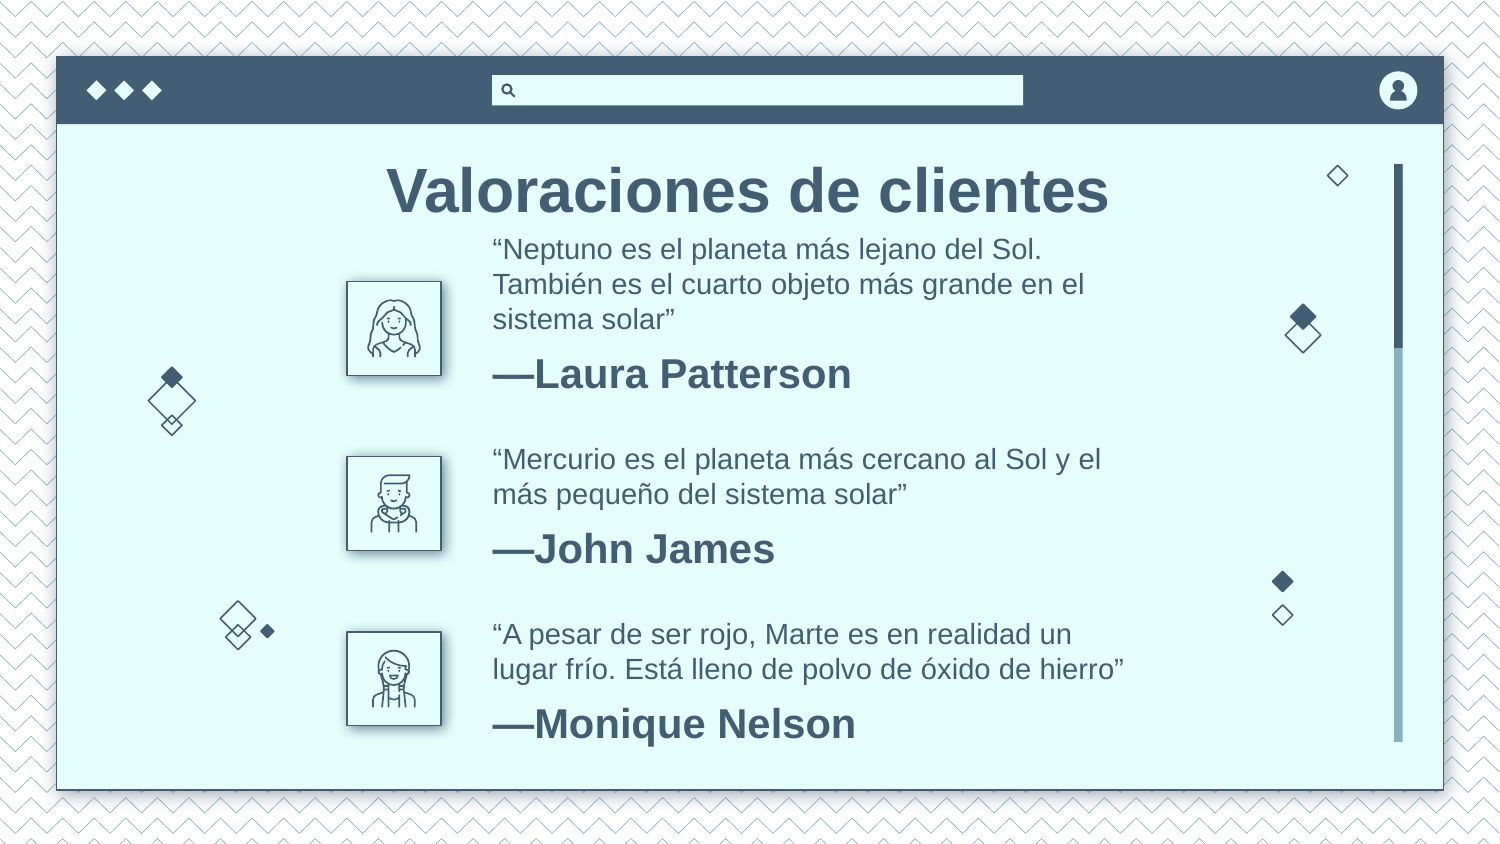

# Valoraciones de clientes

“Neptuno es el planeta más lejano del Sol. También es el cuarto objeto más grande en el sistema solar”

—Laura Patterson

“Mercurio es el planeta más cercano al Sol y el más pequeño del sistema solar”

—John James

“A pesar de ser rojo, Marte es en realidad un lugar frío. Está lleno de polvo de óxido de hierro”

—Monique Nelson